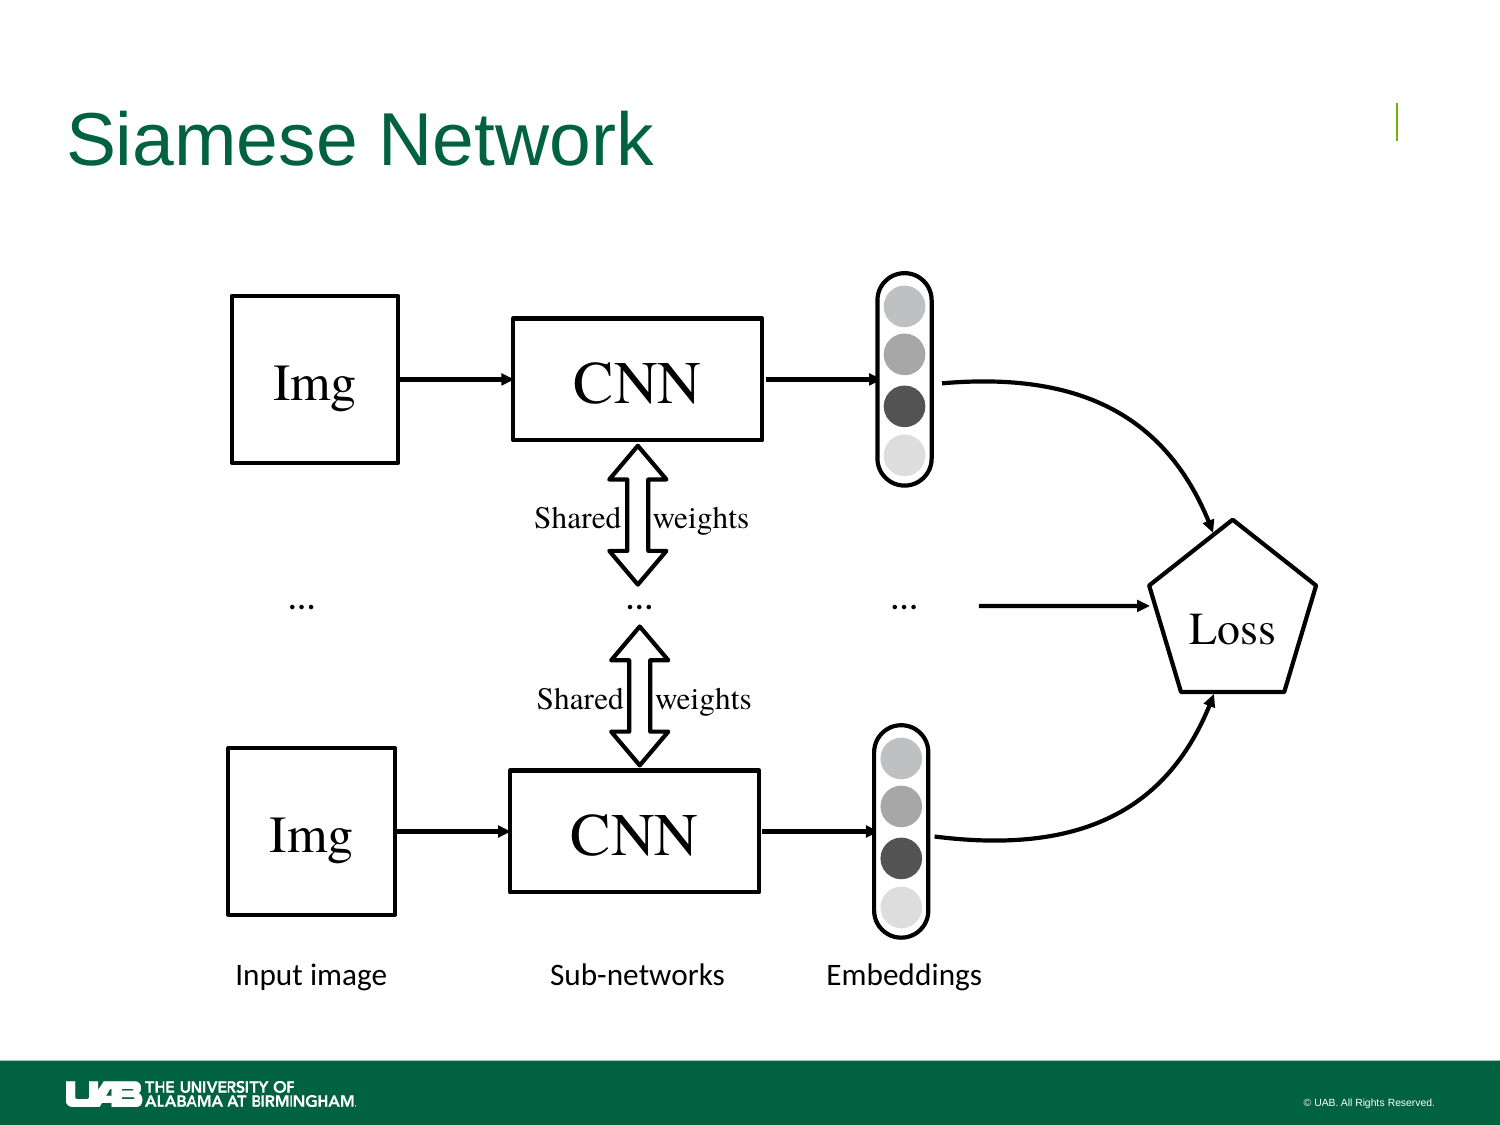

# Siamese Network

Img
CNN

Shared    weights
Loss
…
…
…

Shared    weights

Img
CNN

Input image
Sub-networks
Embeddings